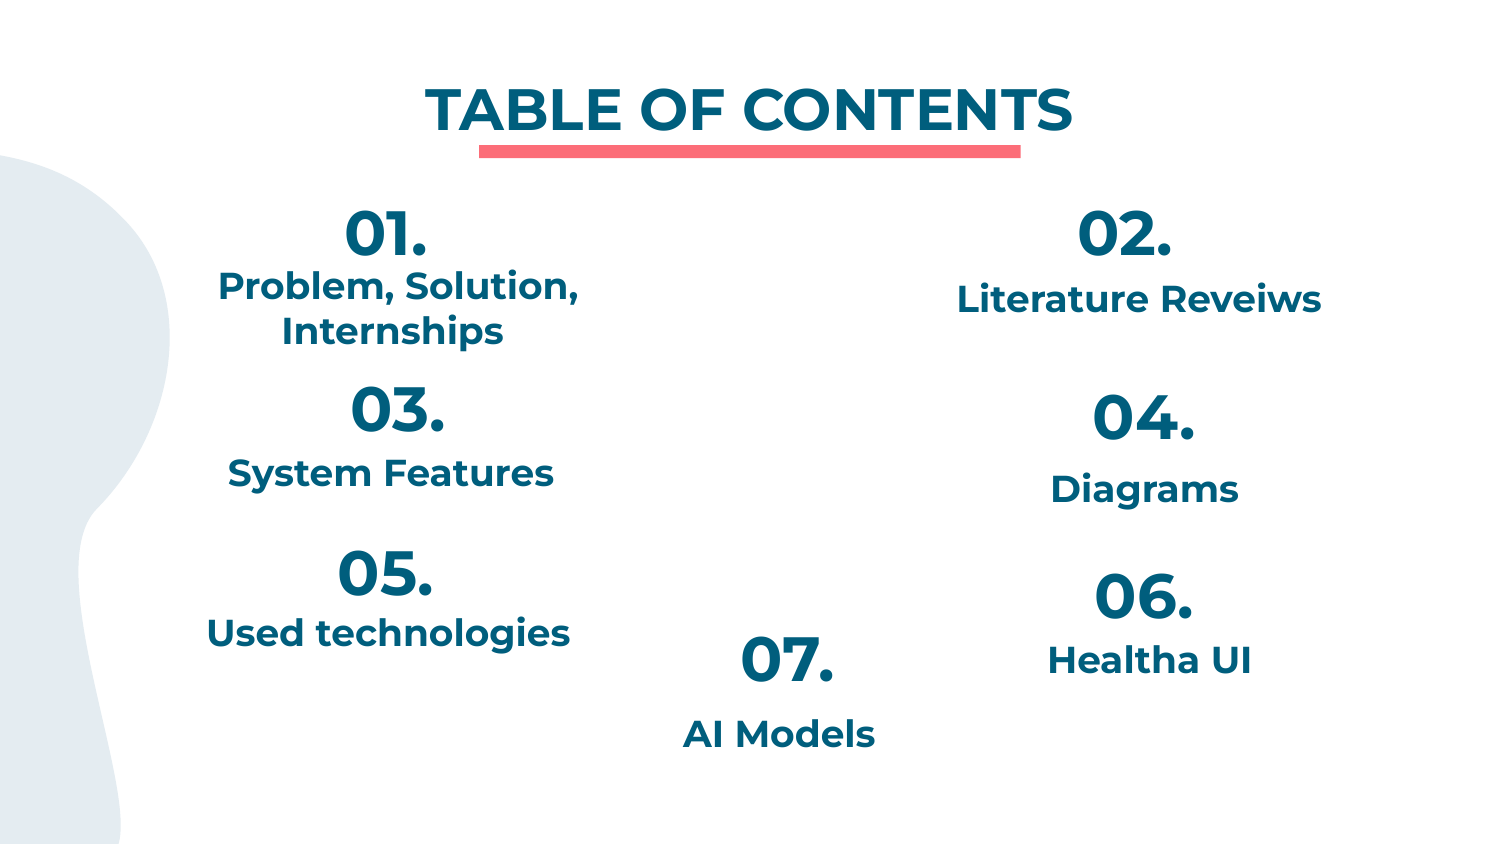

# TABLE OF CONTENTS

01.
02.
Literature Reveiws

Problem, Solution, Internships
03.
04.
System Features
Diagrams
05.
06.
 Used technologies
07.
 Healtha UI
AI Models